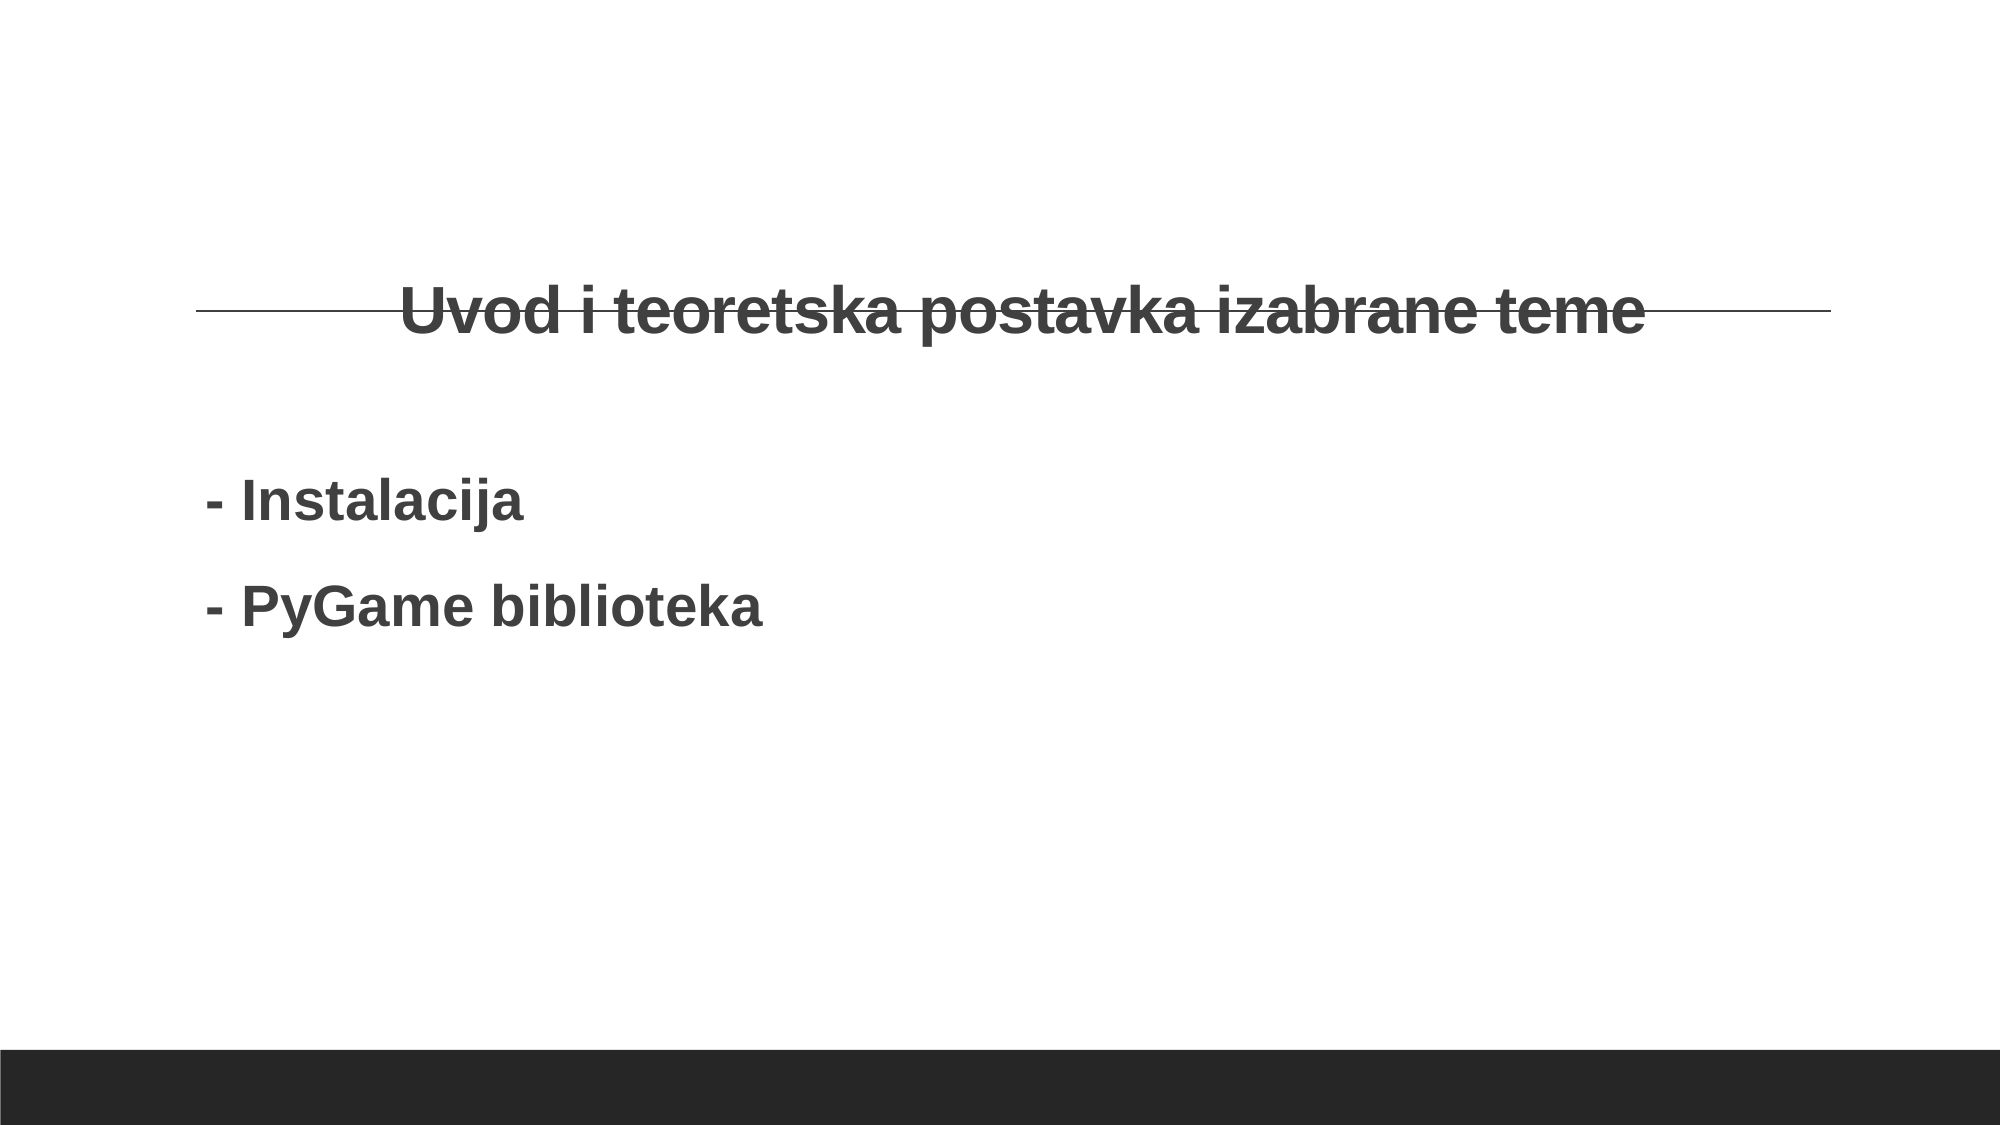

# Uvod i teoretska postavka izabrane teme
- Instalacija
- PyGame biblioteka